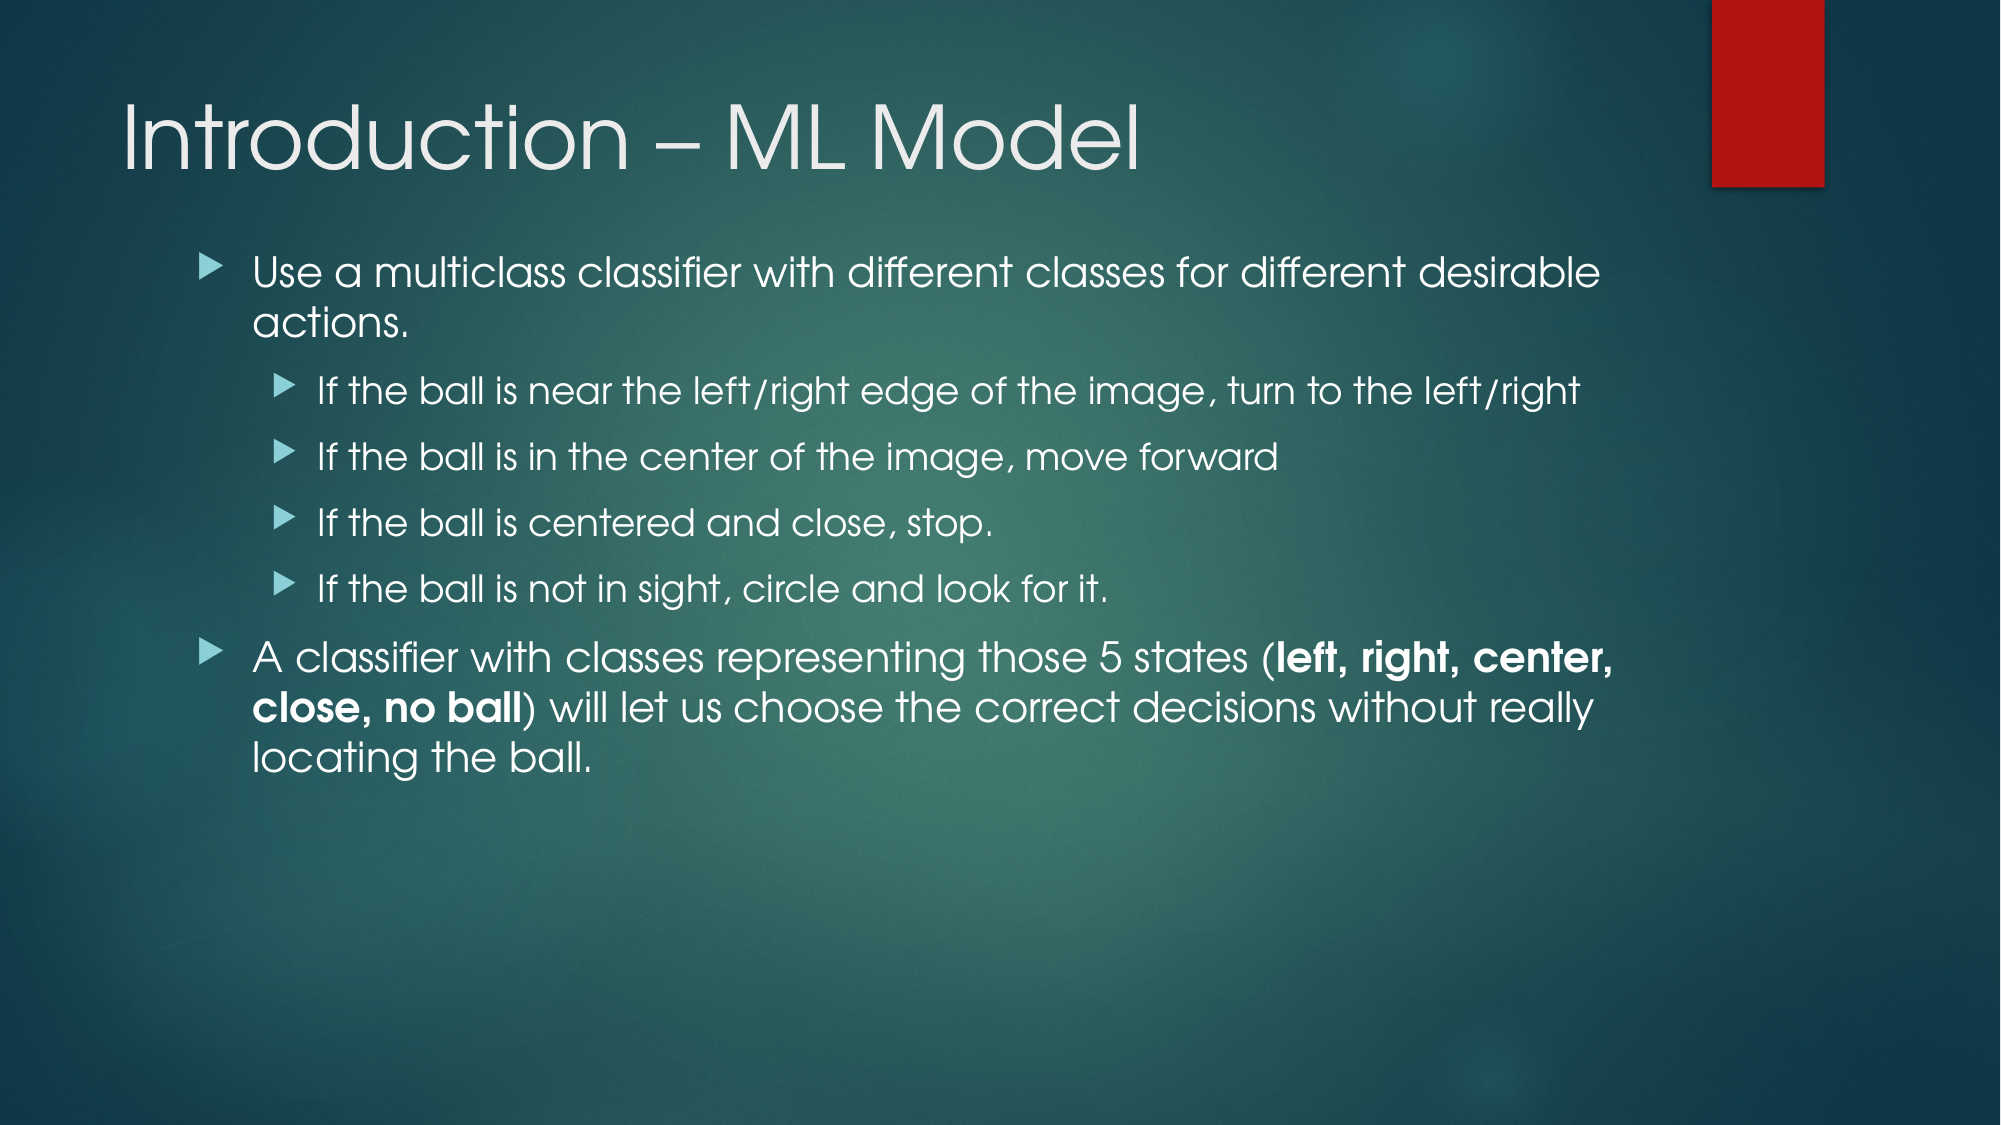

# Introduction – ML Model
Use a multiclass classifier with different classes for different desirable actions.
If the ball is near the left/right edge of the image, turn to the left/right
If the ball is in the center of the image, move forward
If the ball is centered and close, stop.
If the ball is not in sight, circle and look for it.
A classifier with classes representing those 5 states (left, right, center, close, no ball) will let us choose the correct decisions without really locating the ball.